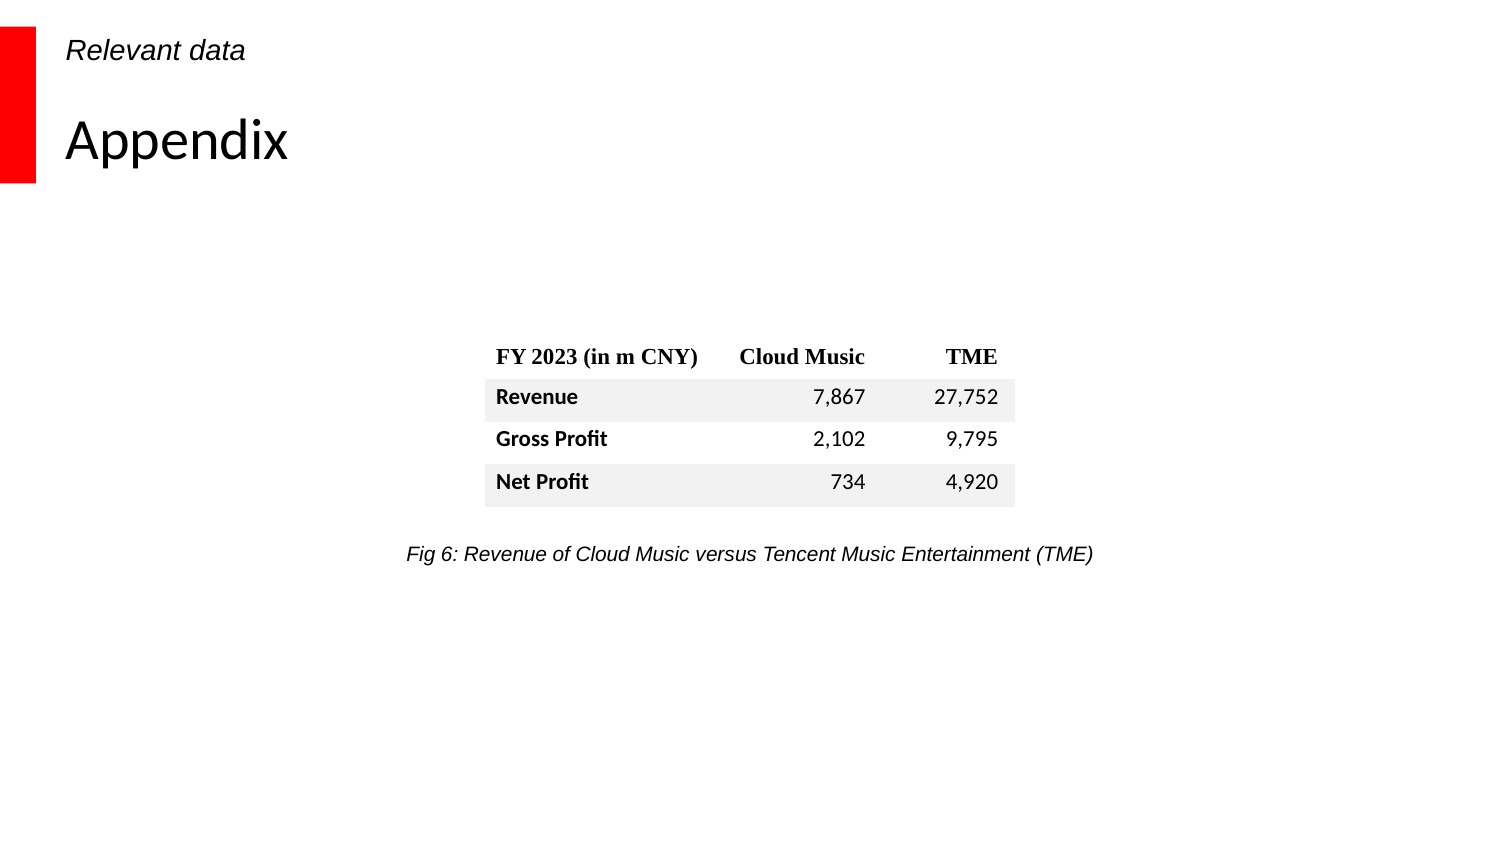

Relevant data
Appendix

| FY 2023 (in m CNY) | Cloud Music | TME |
| --- | --- | --- |
| Revenue | 7,867 | 27,752 |
| Gross Profit | 2,102 | 9,795 |
| Net Profit | 734 | 4,920 |
Fig 6: Revenue of Cloud Music versus Tencent Music Entertainment (TME)